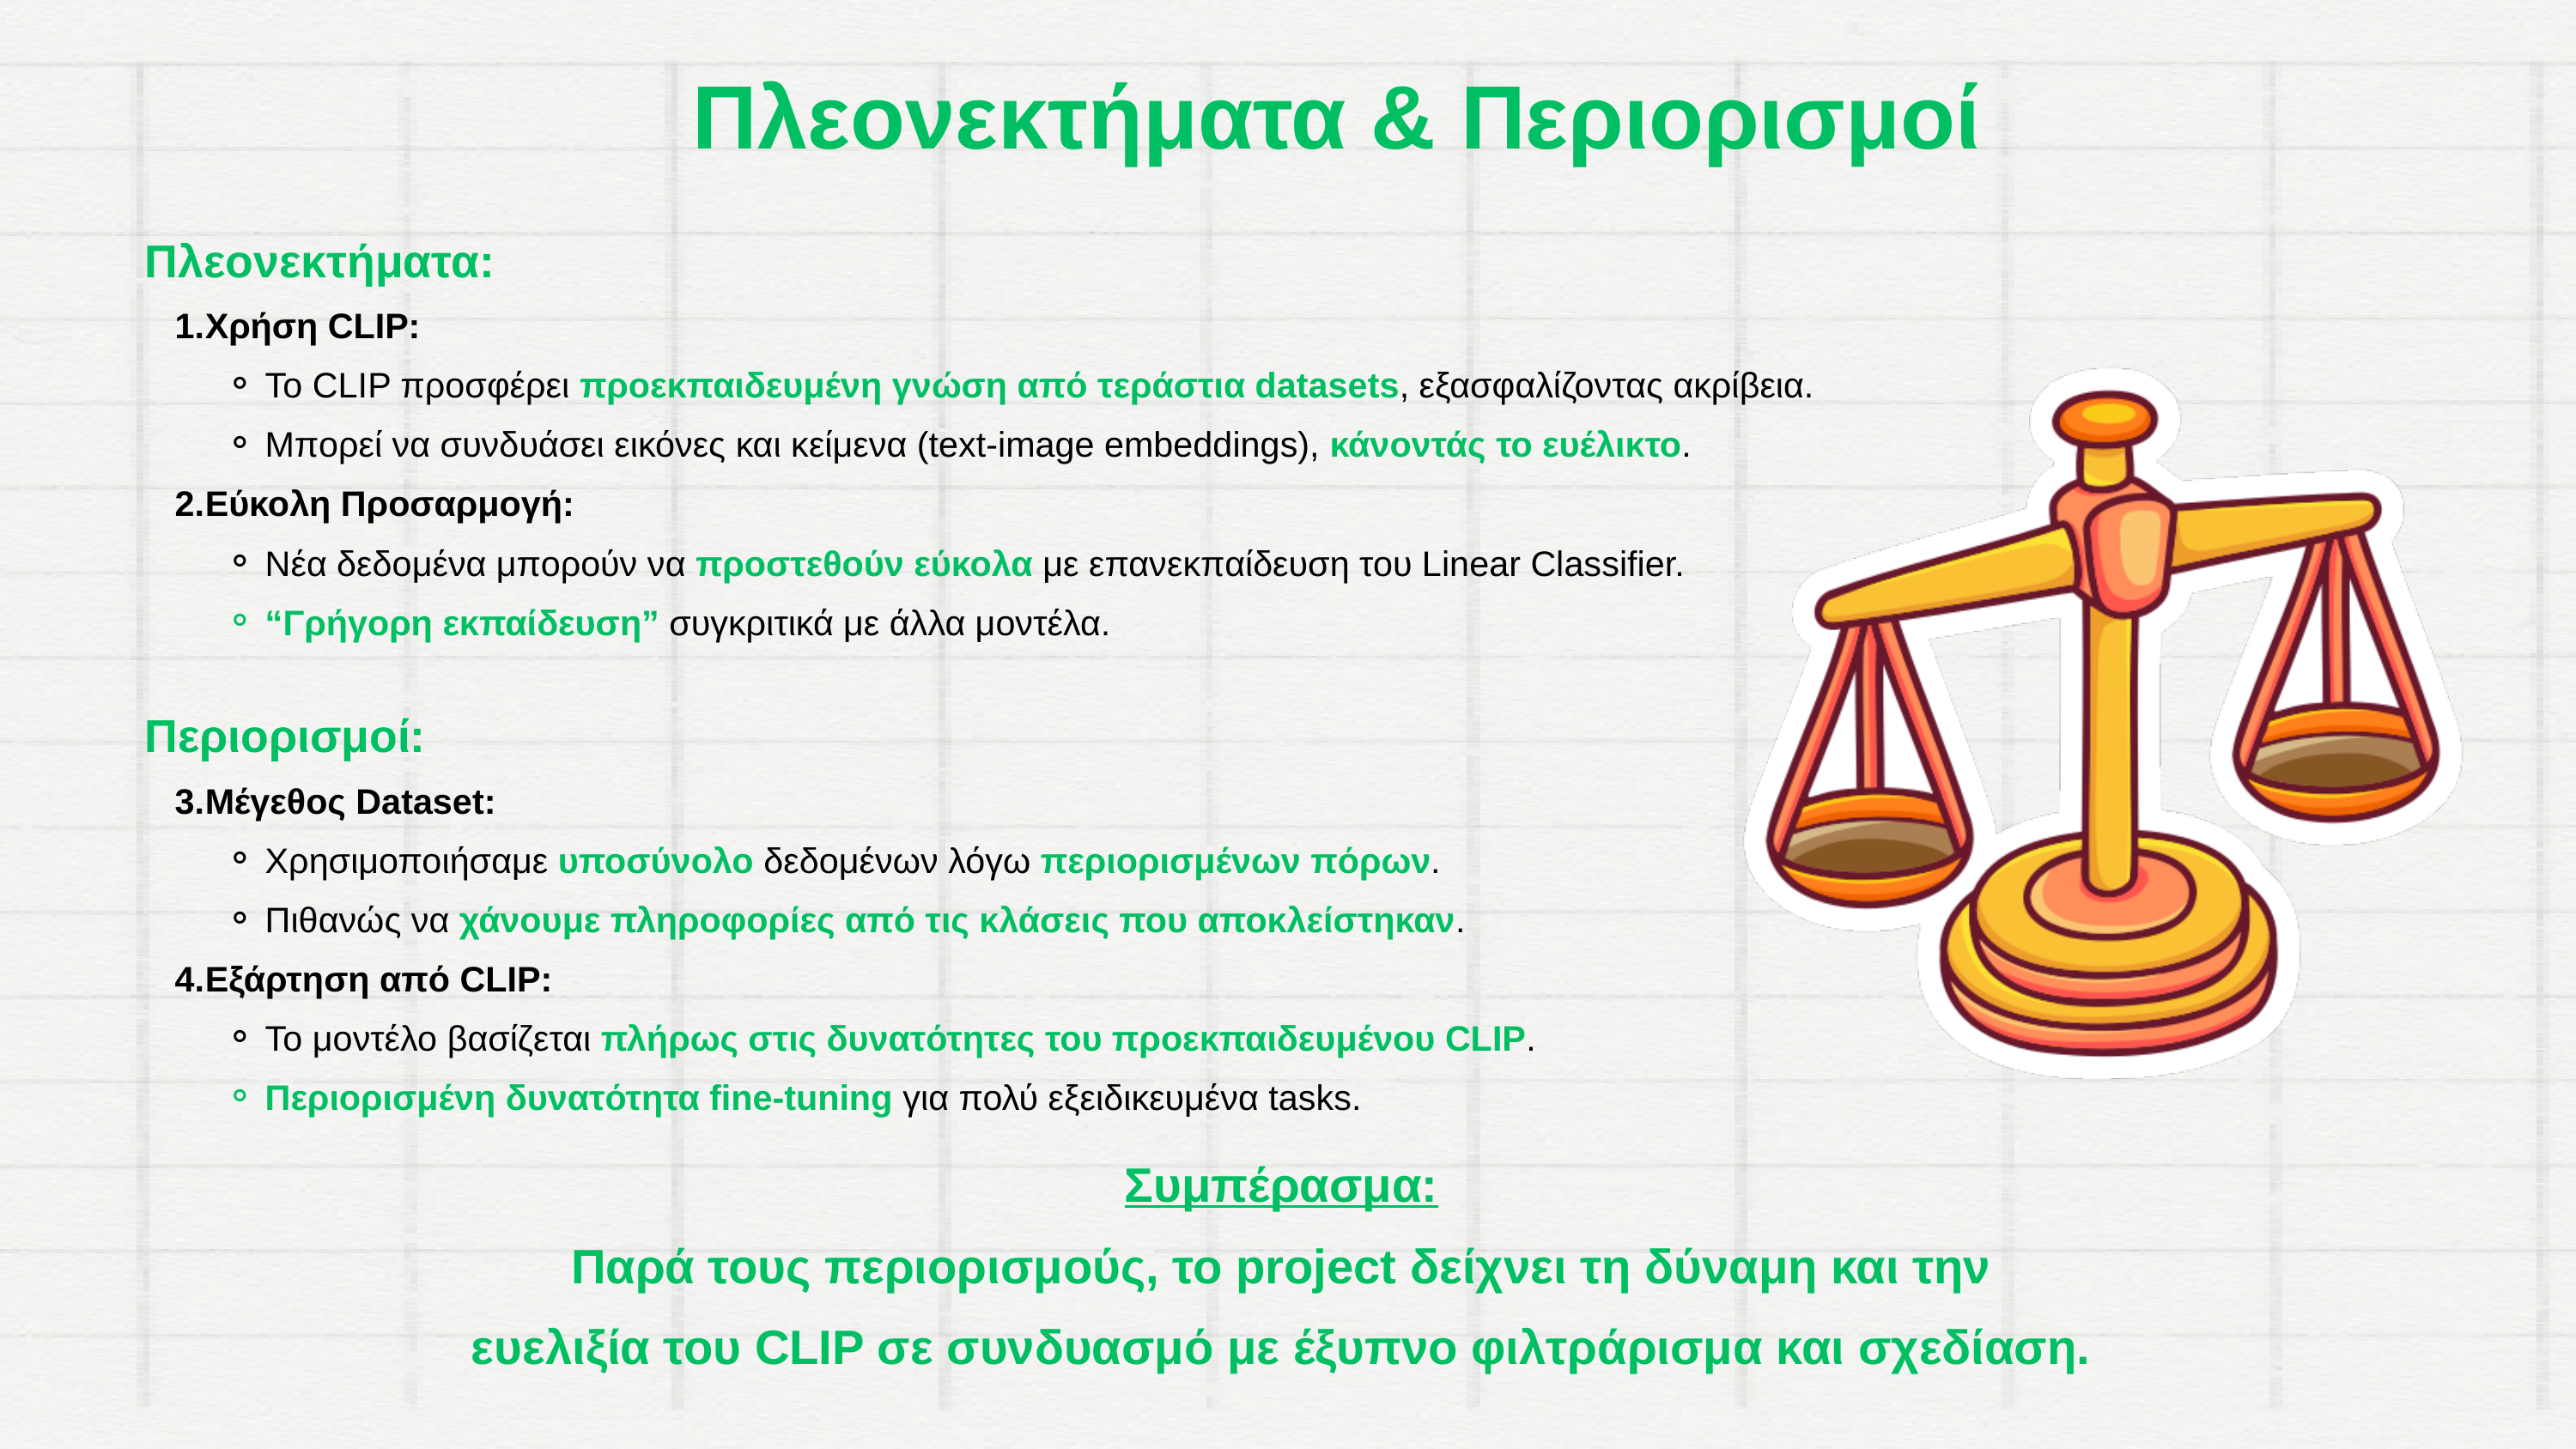

Πλεονεκτήματα & Περιορισμοί

Πλεονεκτήματα:
Χρήση CLIP:
Το CLIP προσφέρει προεκπαιδευμένη γνώση από τεράστια datasets, εξασφαλίζοντας ακρίβεια.
Μπορεί να συνδυάσει εικόνες και κείμενα (text-image embeddings), κάνοντάς το ευέλικτο.
Εύκολη Προσαρμογή:
Νέα δεδομένα μπορούν να προστεθούν εύκολα με επανεκπαίδευση του Linear Classifier.
“Γρήγορη εκπαίδευση” συγκριτικά με άλλα μοντέλα.

Περιορισμοί:
Μέγεθος Dataset:
Χρησιμοποιήσαμε υποσύνολο δεδομένων λόγω περιορισμένων πόρων.
Πιθανώς να χάνουμε πληροφορίες από τις κλάσεις που αποκλείστηκαν.
Εξάρτηση από CLIP:
Το μοντέλο βασίζεται πλήρως στις δυνατότητες του προεκπαιδευμένου CLIP.
Περιορισμένη δυνατότητα fine-tuning για πολύ εξειδικευμένα tasks.

Συμπέρασμα:
Παρά τους περιορισμούς, το project δείχνει τη δύναμη και την
ευελιξία του CLIP σε συνδυασμό με έξυπνο φιλτράρισμα και σχεδίαση.